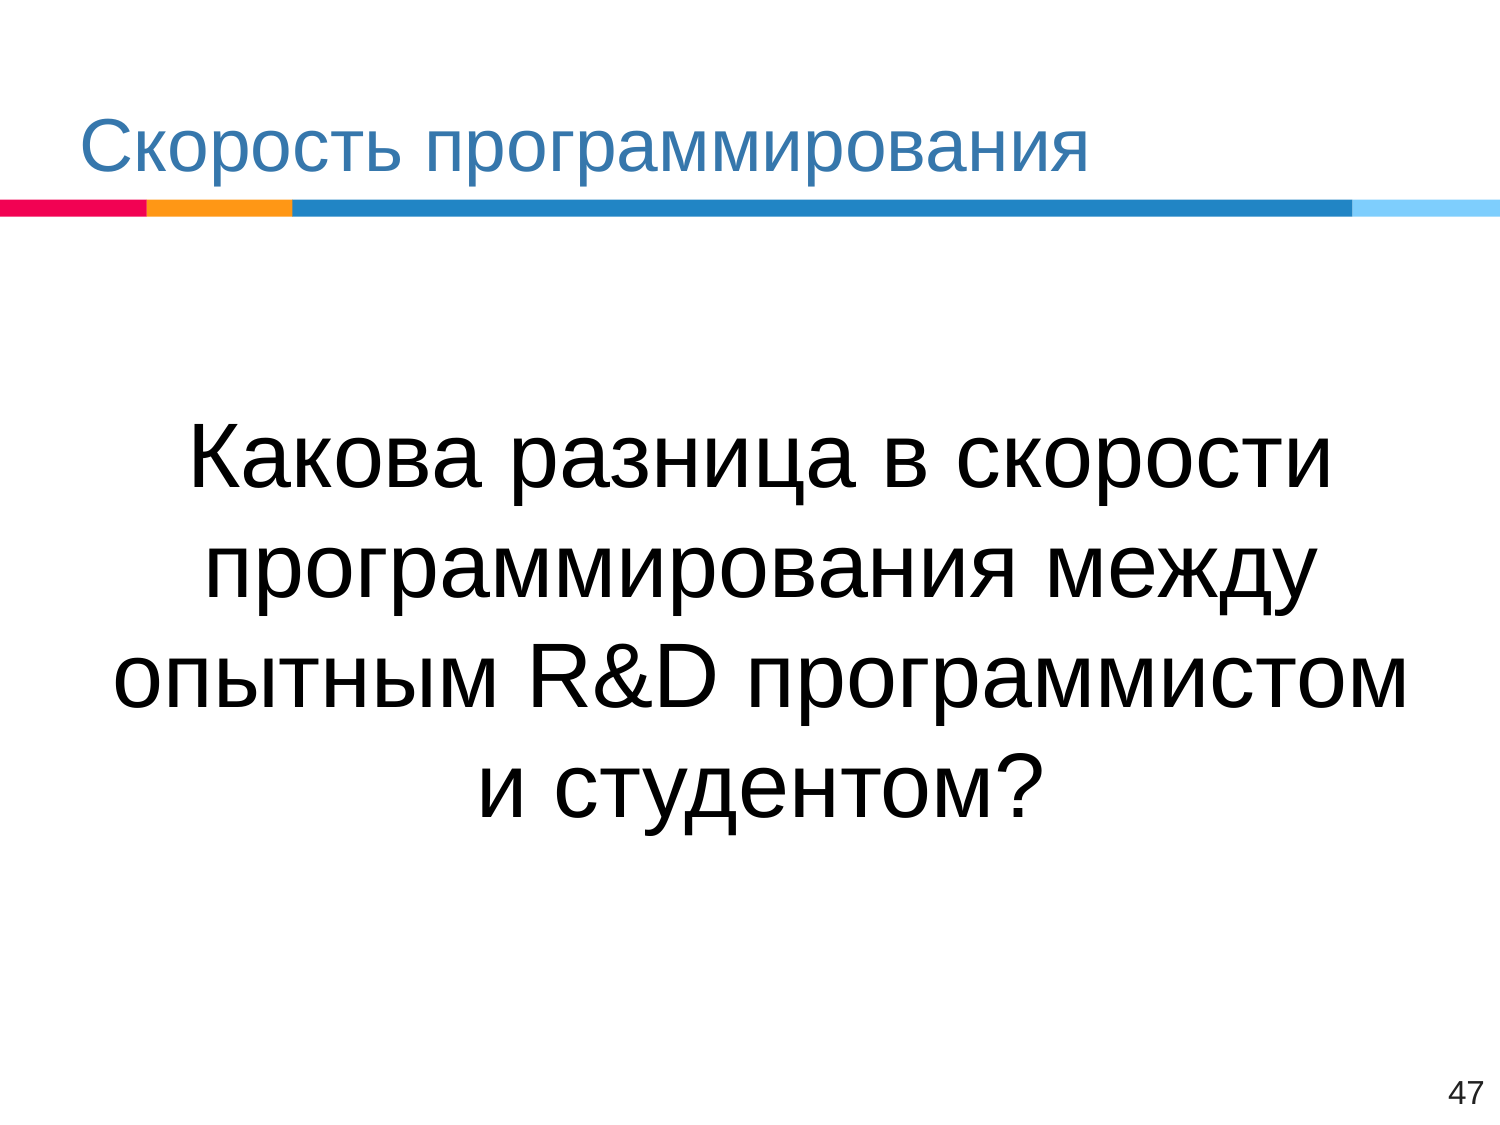

# Скорость программирования
Какова разница в скорости программирования между опытным R&D программистом и студентом?

47